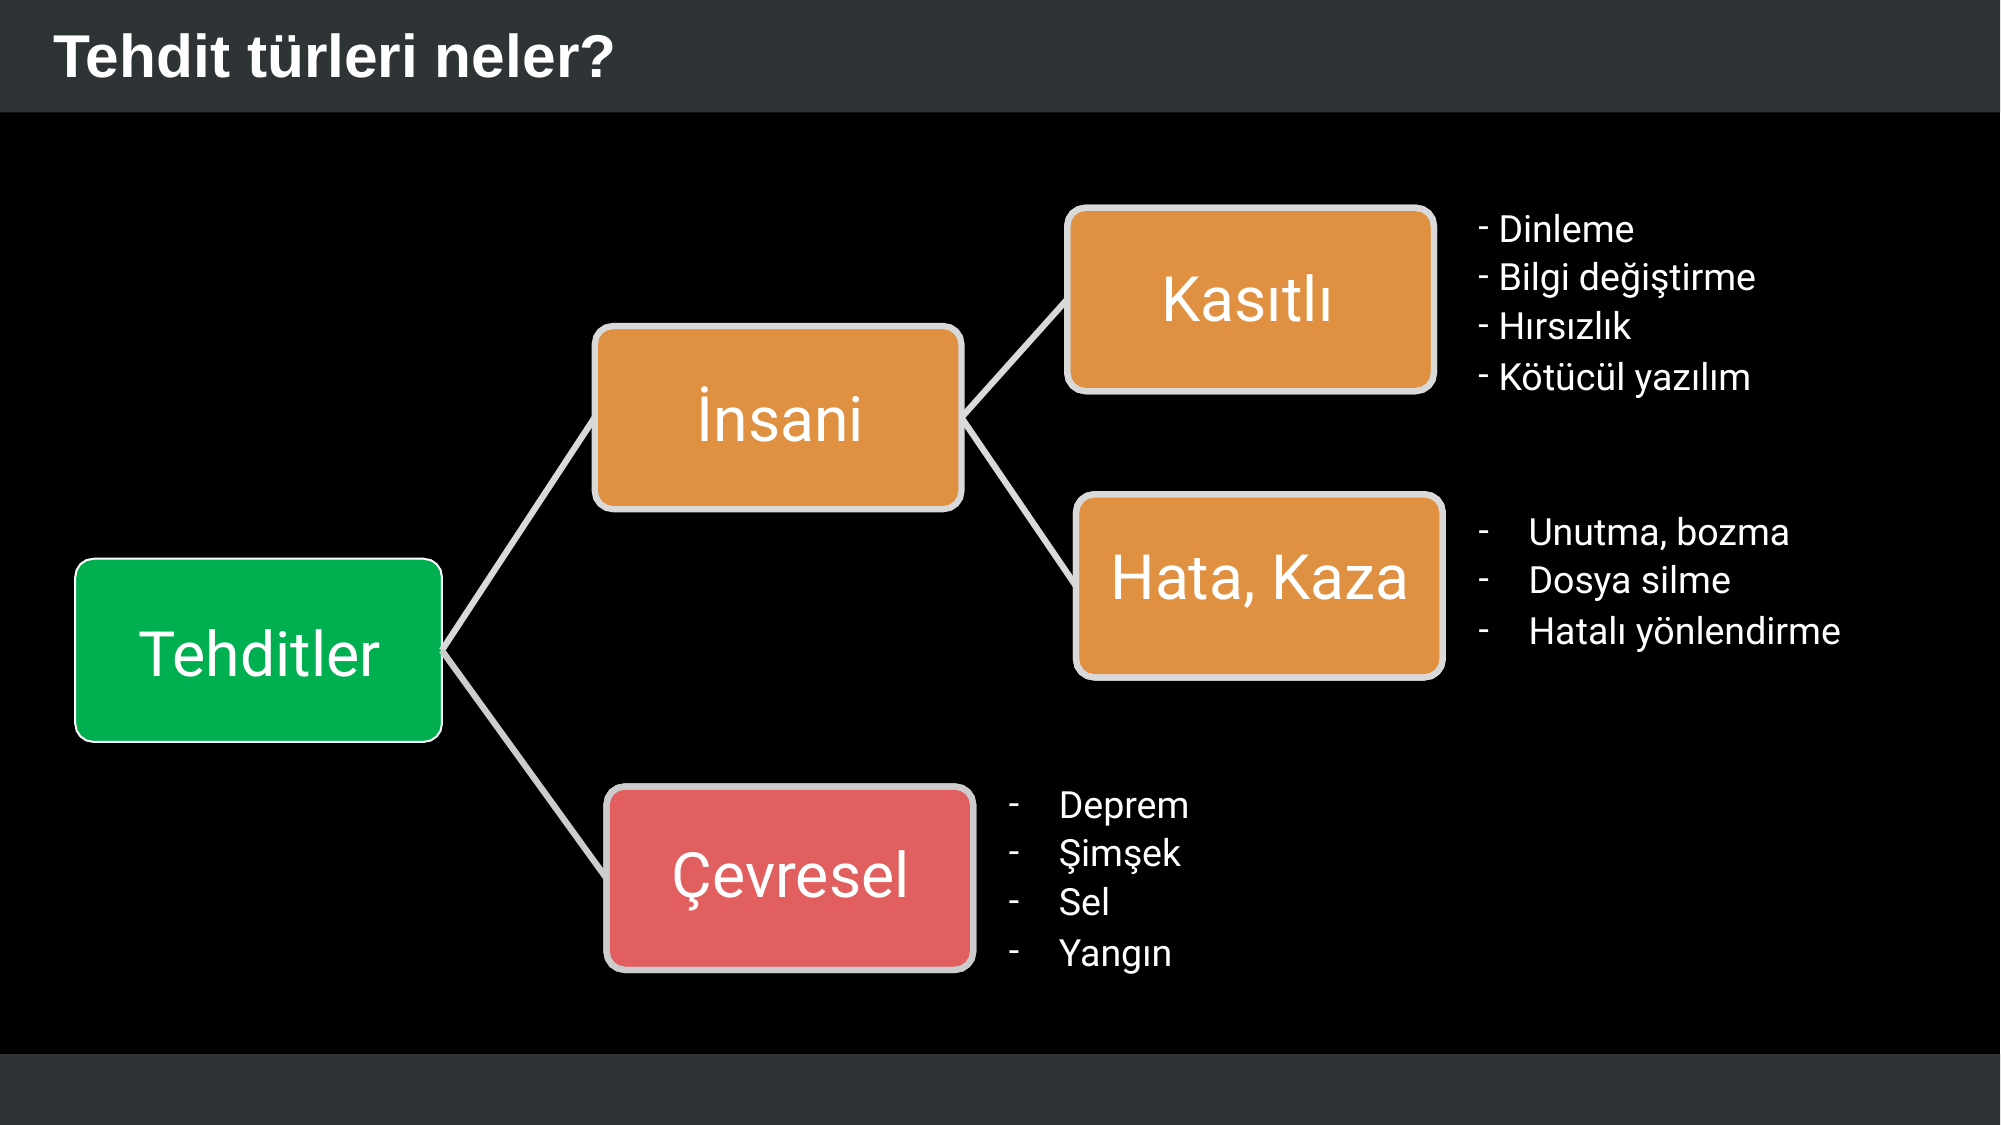

# Tehdit türleri neler?
Dinleme
Bilgi değiştirme
Hırsızlık
Kötücül yazılım

Kasıtlı

İnsani
İnsani

Unutma, bozma
Dosya silme
Hatalı yönlendirme
Hata, Kaza

Tehditler

Deprem
Şimşek
Sel
Yangın
Çevresel